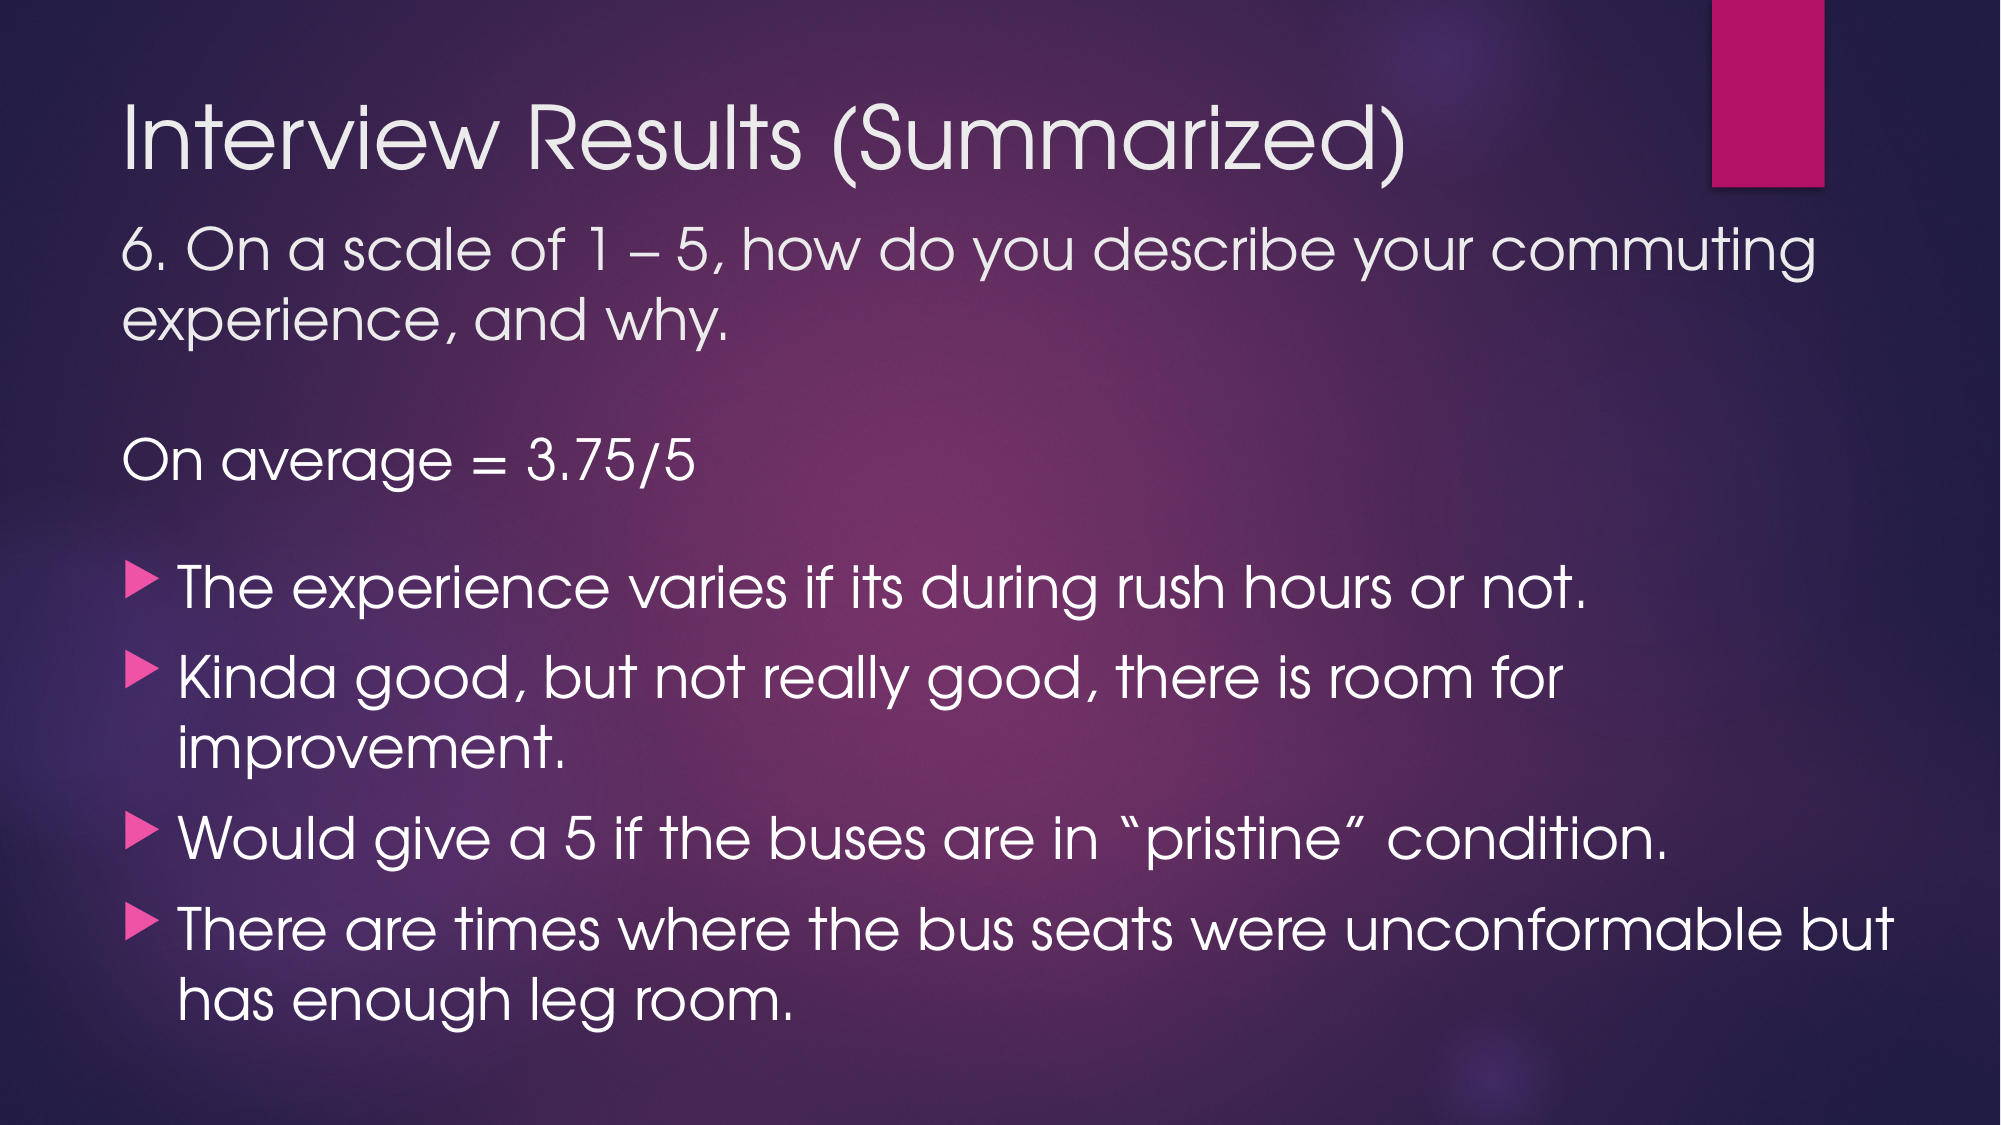

# Interview Results (Summarized)
6. On a scale of 1 – 5, how do you describe your commuting experience, and why.

On average = 3.75/5

The experience varies if its during rush hours or not.
Kinda good, but not really good, there is room for improvement.
Would give a 5 if the buses are in “pristine” condition.
There are times where the bus seats were unconformable but has enough leg room.